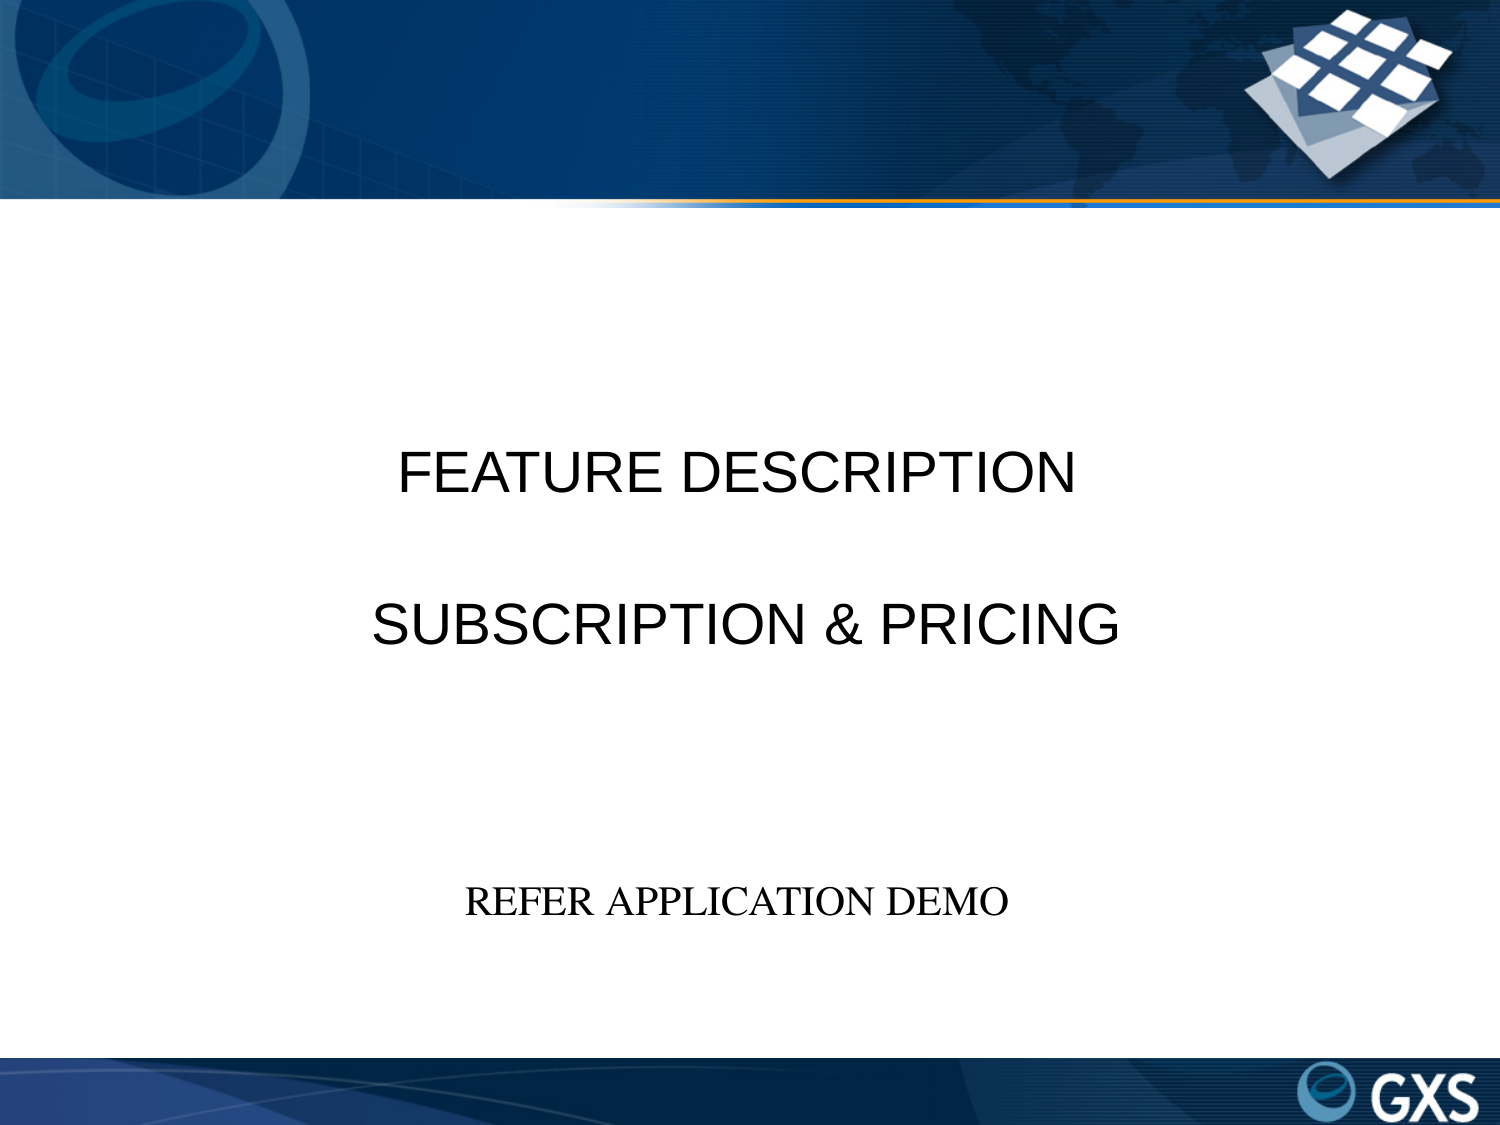

FEATURE DESCRIPTION

SUBSCRIPTION & PRICING

REFER APPLICATION DEMO